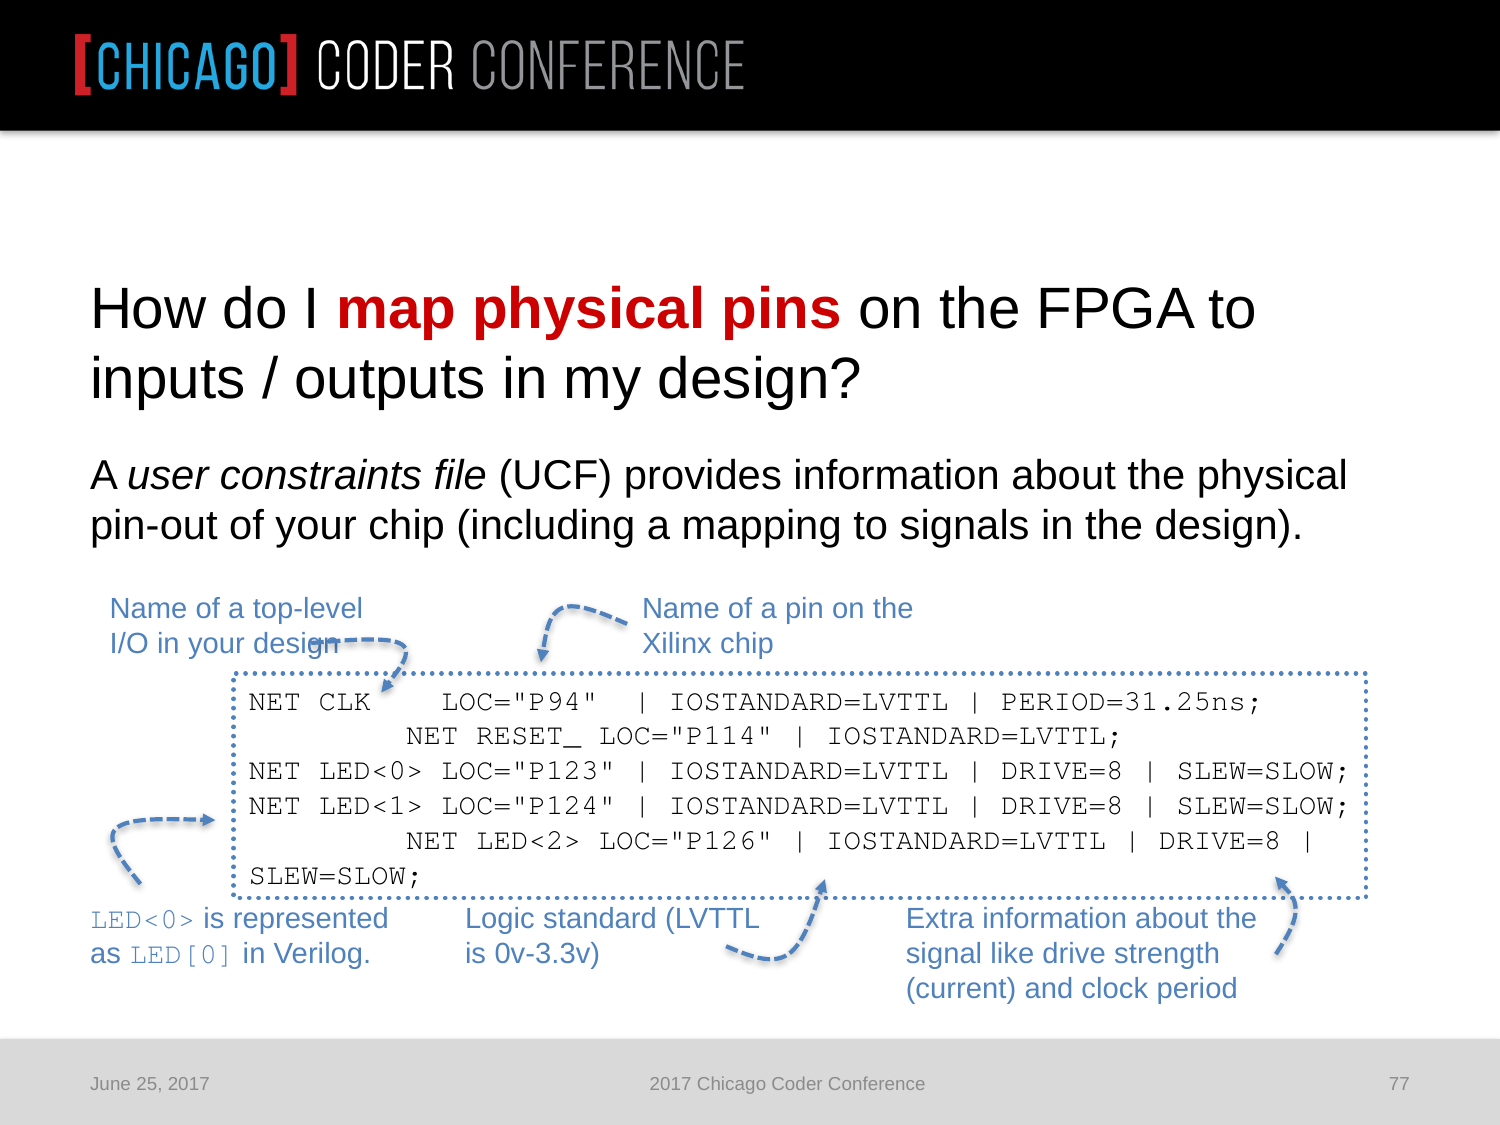

How do I map physical pins on the FPGA to inputs / outputs in my design?

A user constraints file (UCF) provides information about the physical pin-out of your chip (including a mapping to signals in the design).

Name of a top-level I/O in your design
Name of a pin on the Xilinx chip

NET CLK    LOC="P94"  | IOSTANDARD=LVTTL | PERIOD=31.25ns;               NET RESET_ LOC="P114" | IOSTANDARD=LVTTL;
NET LED<0> LOC="P123" | IOSTANDARD=LVTTL | DRIVE=8 | SLEW=SLOW;
NET LED<1> LOC="P124" | IOSTANDARD=LVTTL | DRIVE=8 | SLEW=SLOW;          NET LED<2> LOC="P126" | IOSTANDARD=LVTTL | DRIVE=8 | SLEW=SLOW;

LED<0> is represented as LED[0] in Verilog.
Logic standard (LVTTL is 0v-3.3v)
Extra information about the signal like drive strength (current) and clock period
June 25, 2017
2017 Chicago Coder Conference
77